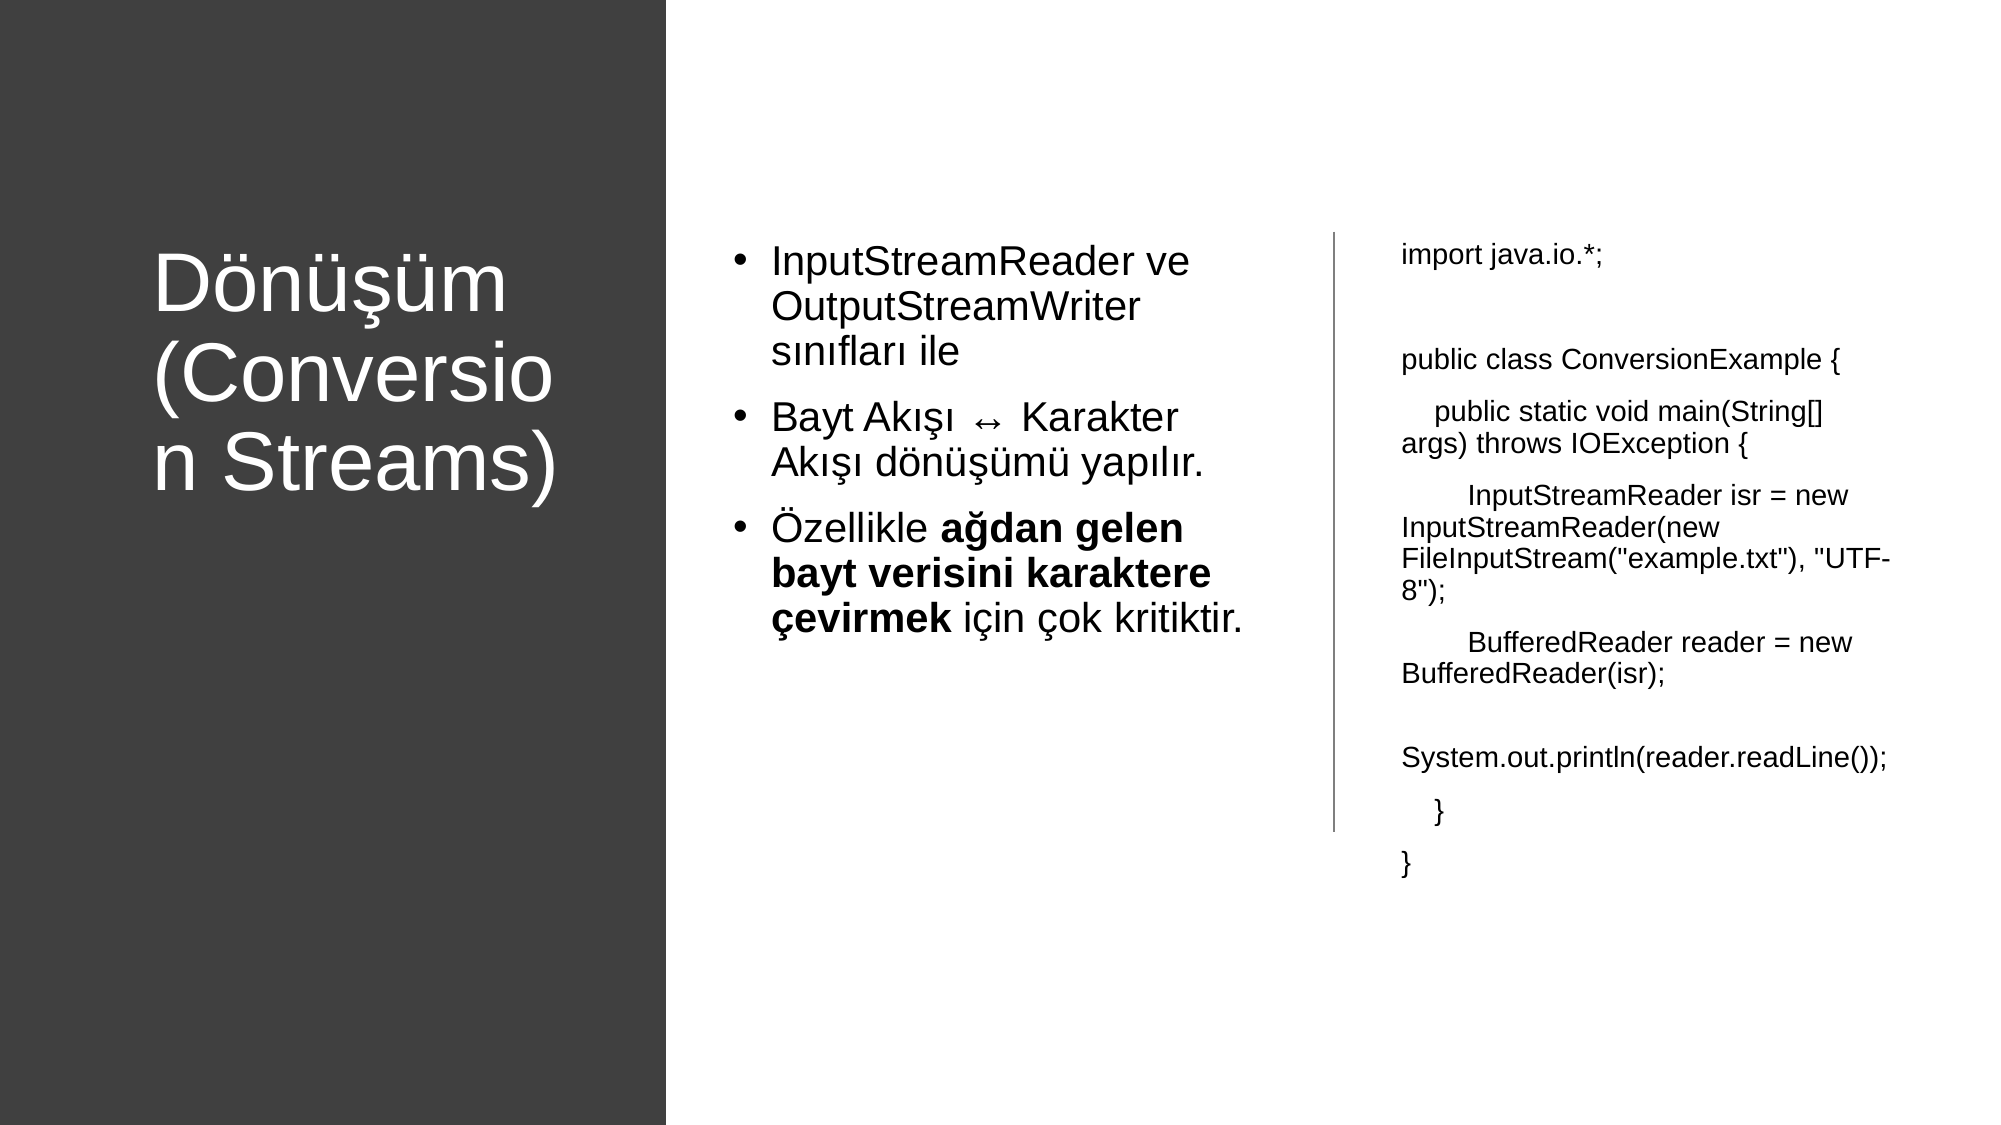

# Dönüşüm (Conversion Streams)
InputStreamReader ve OutputStreamWriter sınıfları ile
Bayt Akışı ↔ Karakter Akışı dönüşümü yapılır.
Özellikle ağdan gelen bayt verisini karaktere çevirmek için çok kritiktir.
import java.io.*;

public class ConversionExample {
    public static void main(String[] args) throws IOException {
        InputStreamReader isr = new InputStreamReader(new FileInputStream("example.txt"), "UTF-8");
        BufferedReader reader = new BufferedReader(isr);
        System.out.println(reader.readLine());
    }
}